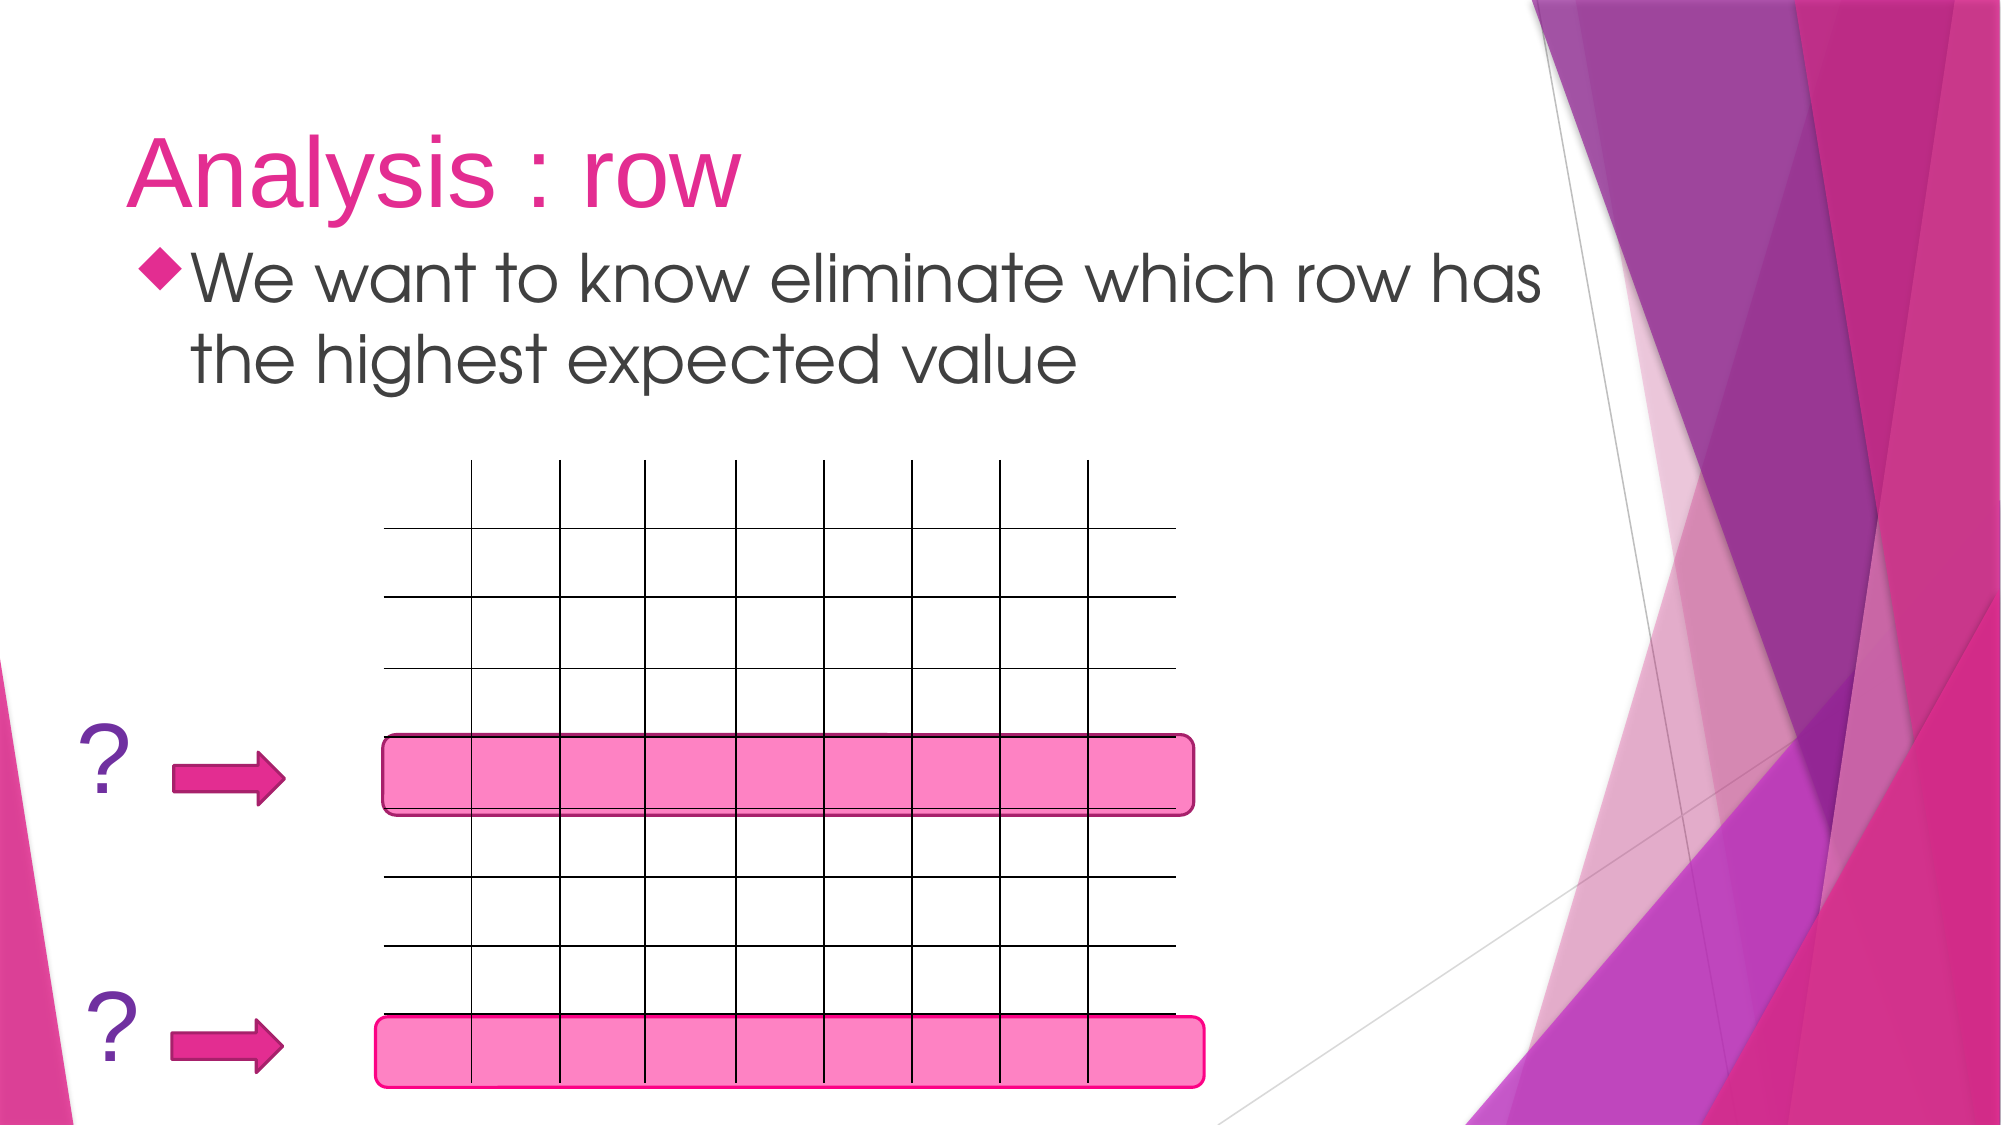

# Analysis : row
We want to know eliminate which row has the highest expected value

|  |  |  |  |  |  |  |  |  |
| --- | --- | --- | --- | --- | --- | --- | --- | --- |
|  |  |  |  |  |  |  |  |  |
|  |  |  |  |  |  |  |  |  |
|  |  |  |  |  |  |  |  |  |
|  |  |  |  |  |  |  |  |  |
|  |  |  |  |  |  |  |  |  |
|  |  |  |  |  |  |  |  |  |
|  |  |  |  |  |  |  |  |  |
|  |  |  |  |  |  |  |  |  |
?

?